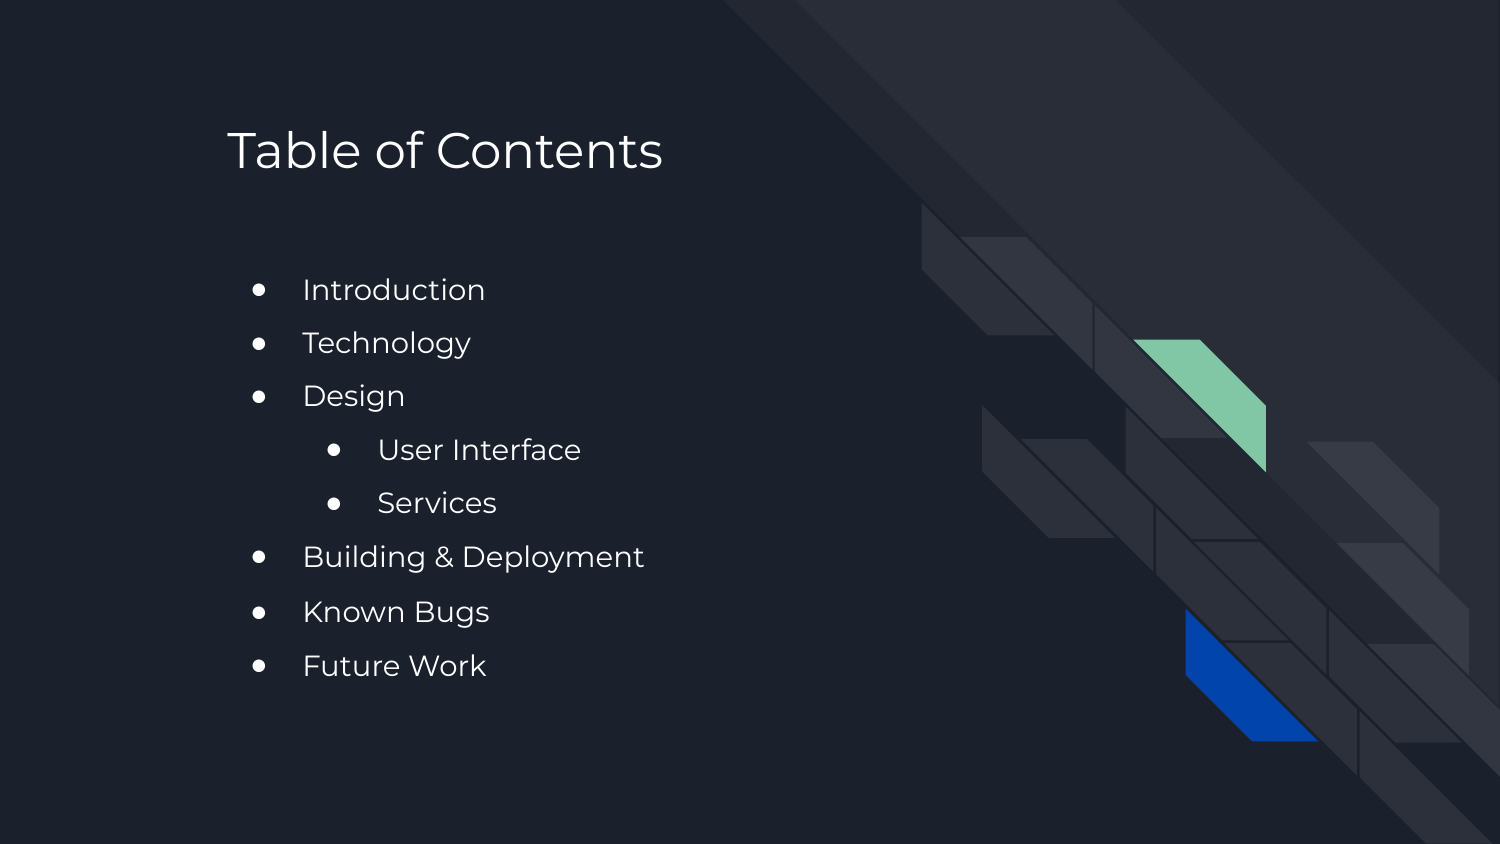

# Table of Contents
Introduction
Technology
Design
User Interface
Services
Building & Deployment
Known Bugs
Future Work